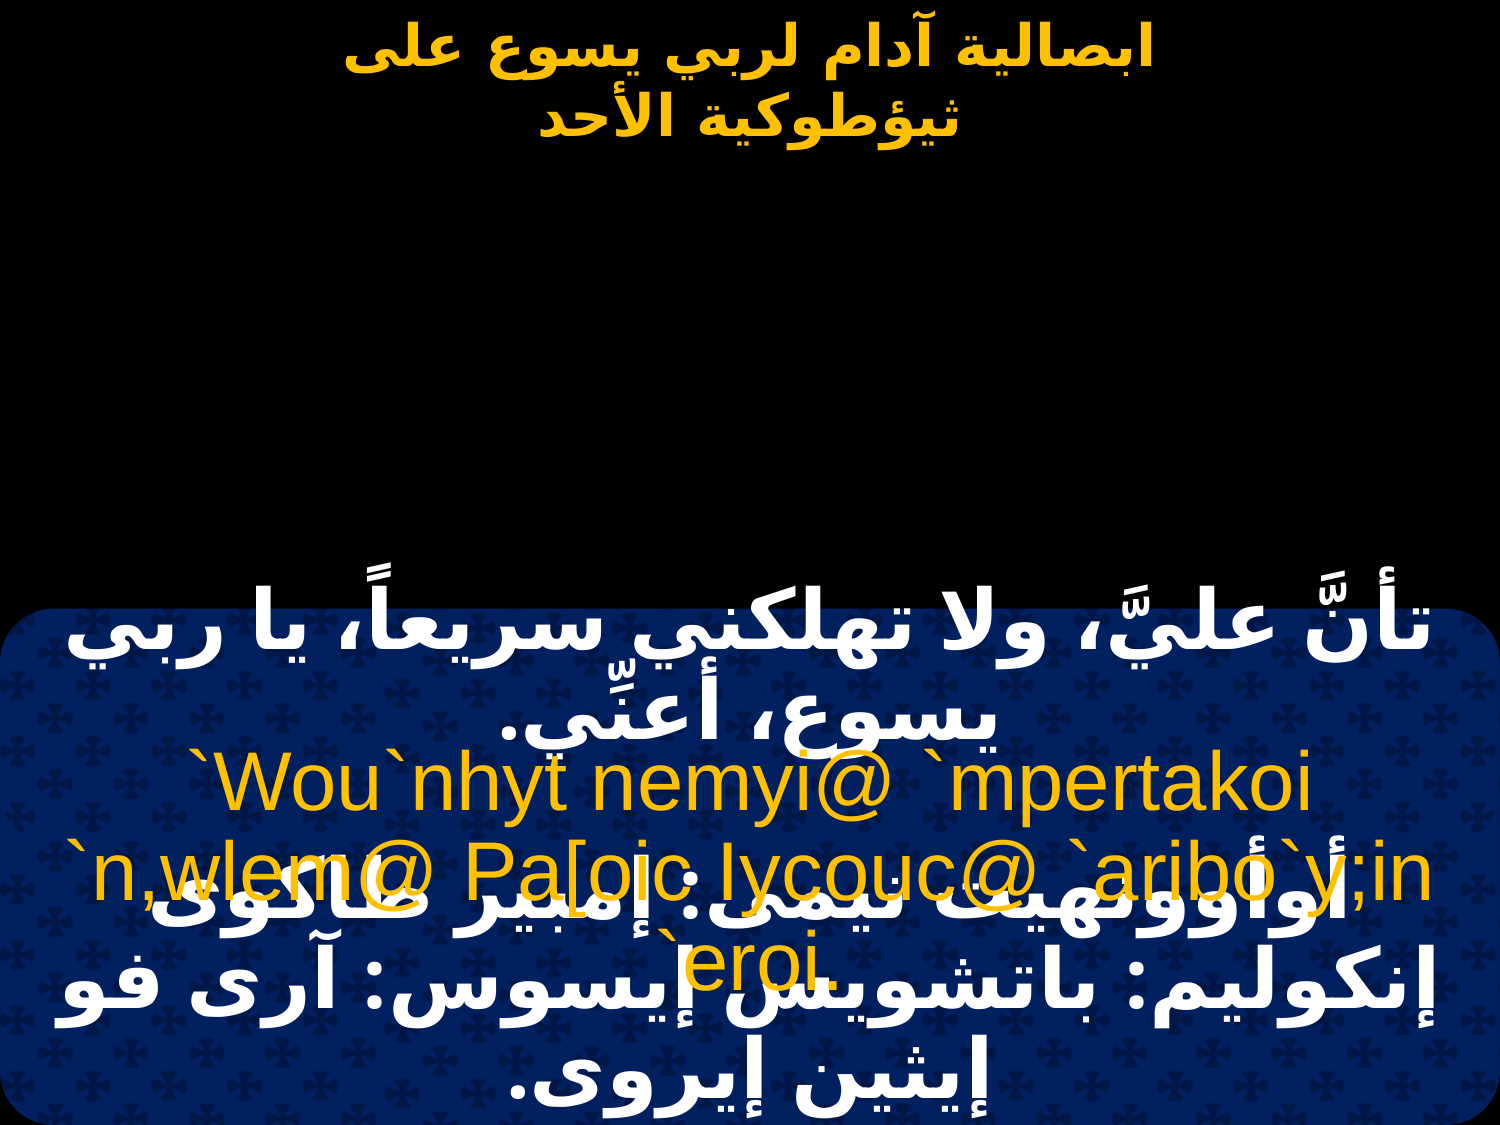

#
تأنَّ عليَّ، ولا تهلكني سريعاً، يا ربي يسوع، أعنِّي.
`Wou`nhyt nemyi@ `mpertakoi `n,wlem@ Pa[oic Iycouc@ `aribo`y;in `eroi.
أوأوونهيت نيمى: إمبير طاكوى إنكوليم: باتشويس إيسوس: آرى فو إيثين إيروى.